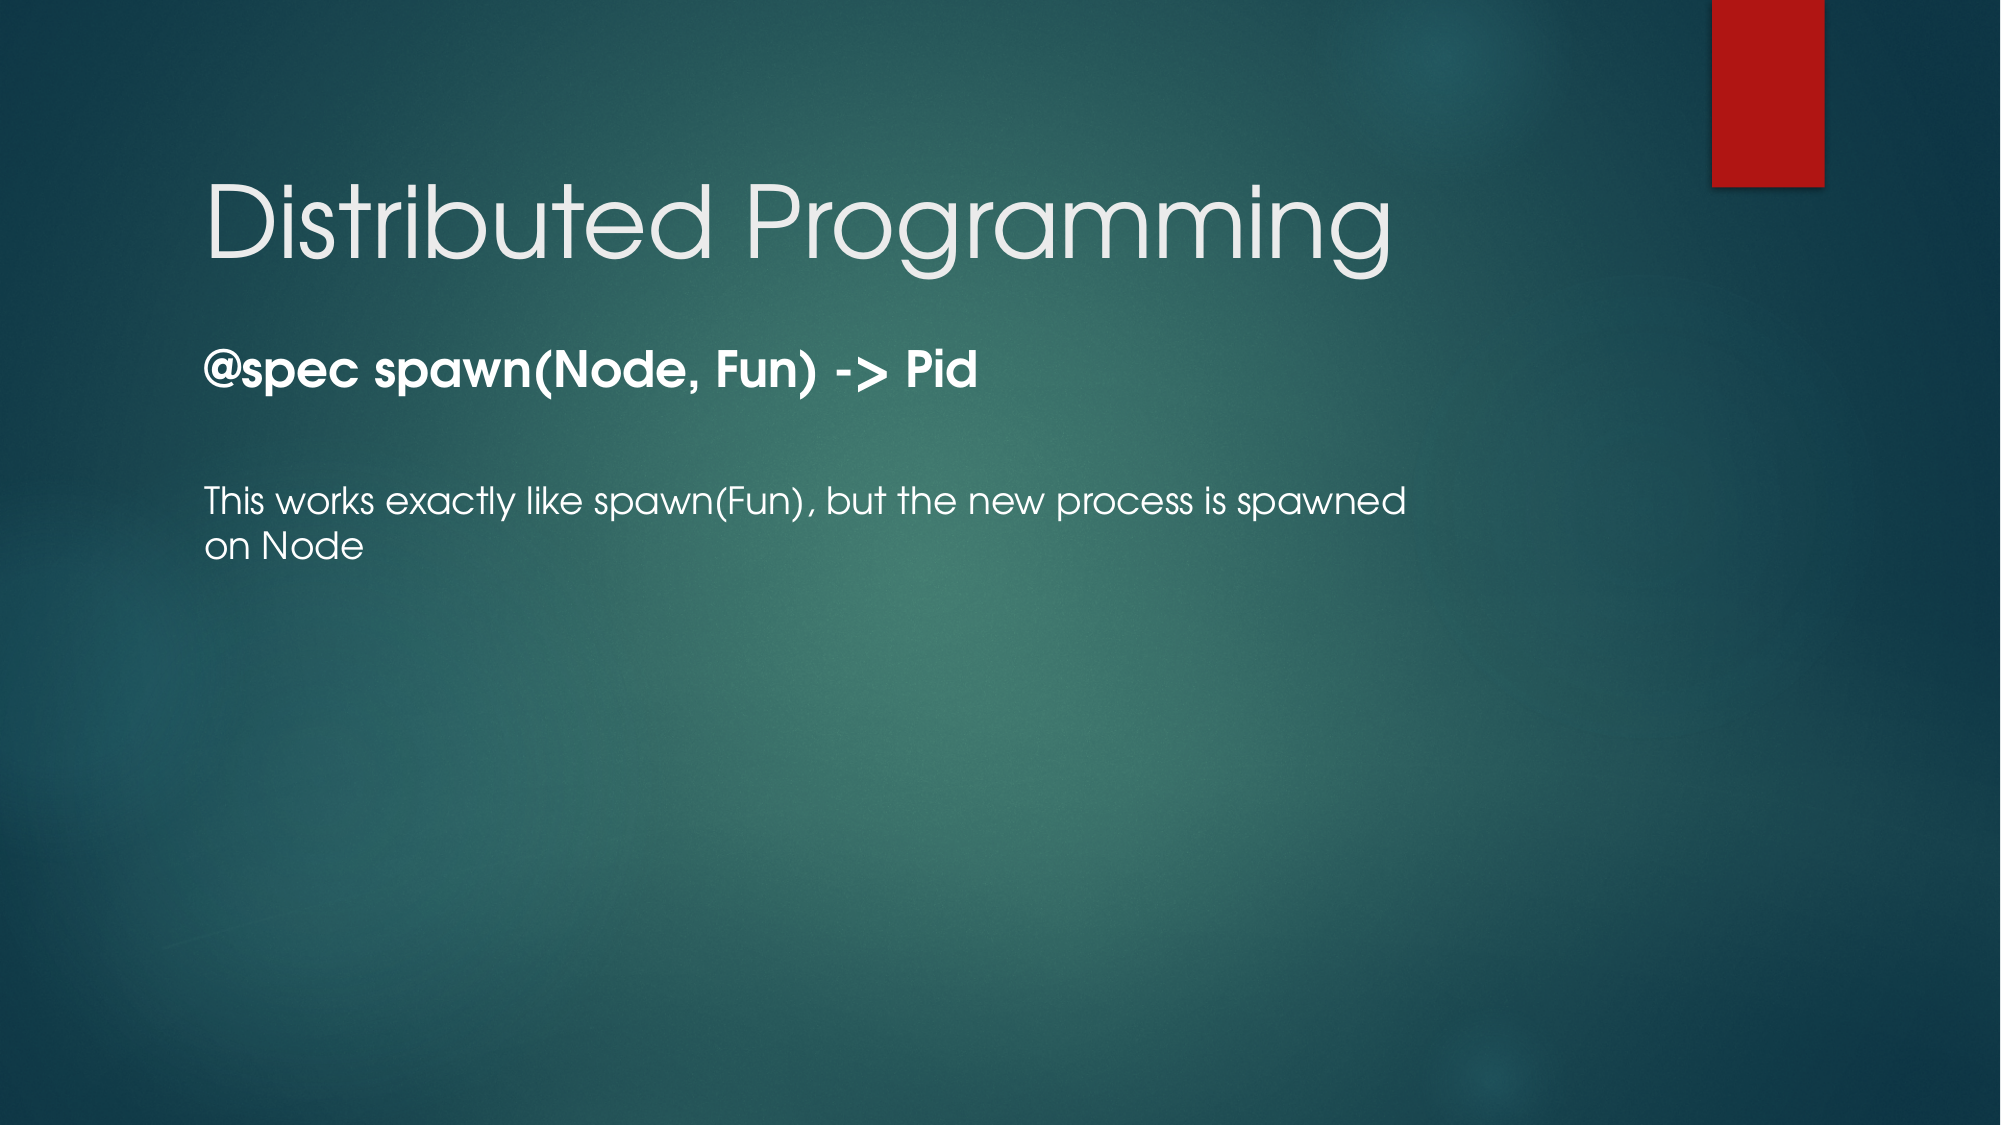

# Distributed Programming
@spec spawn(Node, Fun) -> Pid

This works exactly like spawn(Fun), but the new process is spawned
on Node